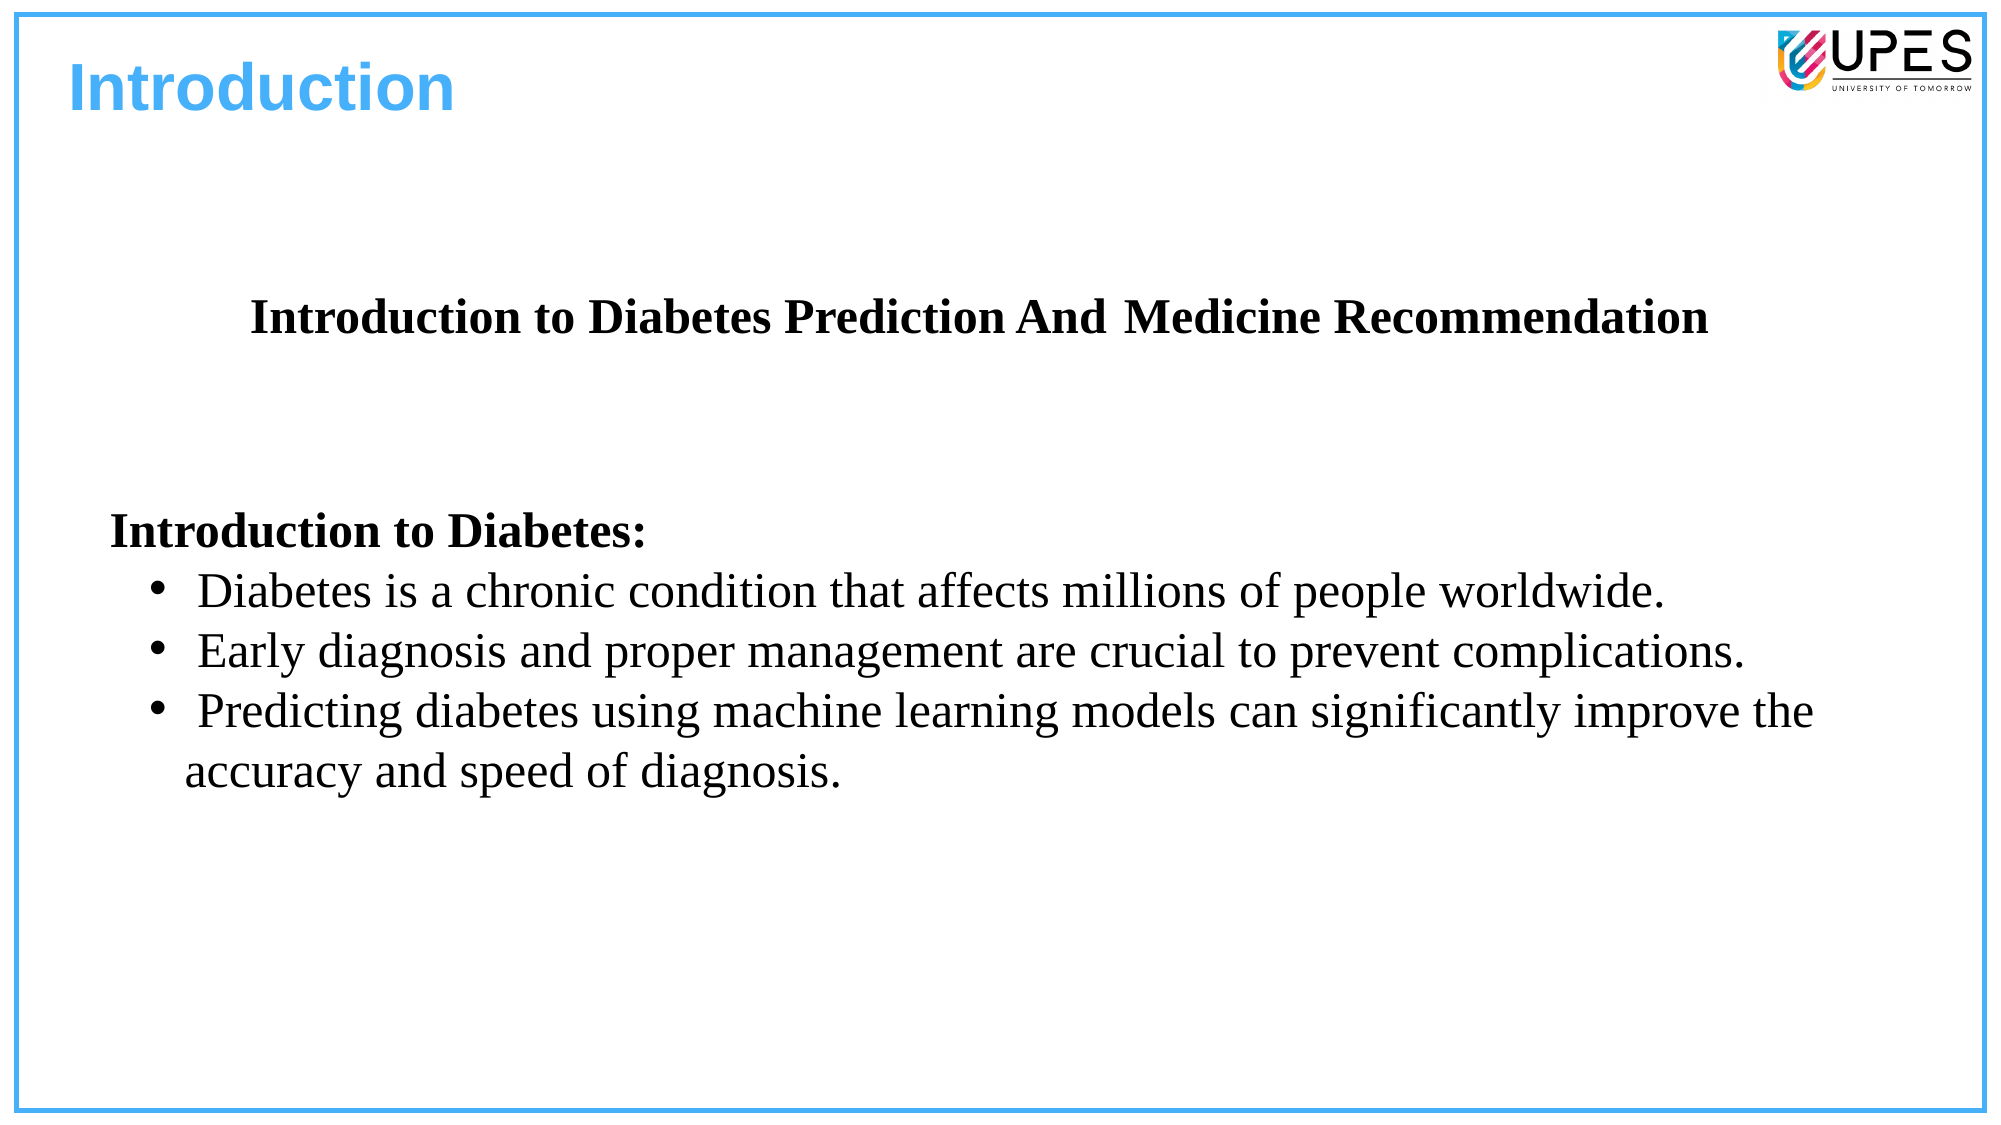

Introduction
Introduction to Diabetes Prediction And Medicine Recommendation

Introduction to Diabetes:
 Diabetes is a chronic condition that affects millions of people worldwide.
 Early diagnosis and proper management are crucial to prevent complications.
 Predicting diabetes using machine learning models can significantly improve the accuracy and speed of diagnosis.